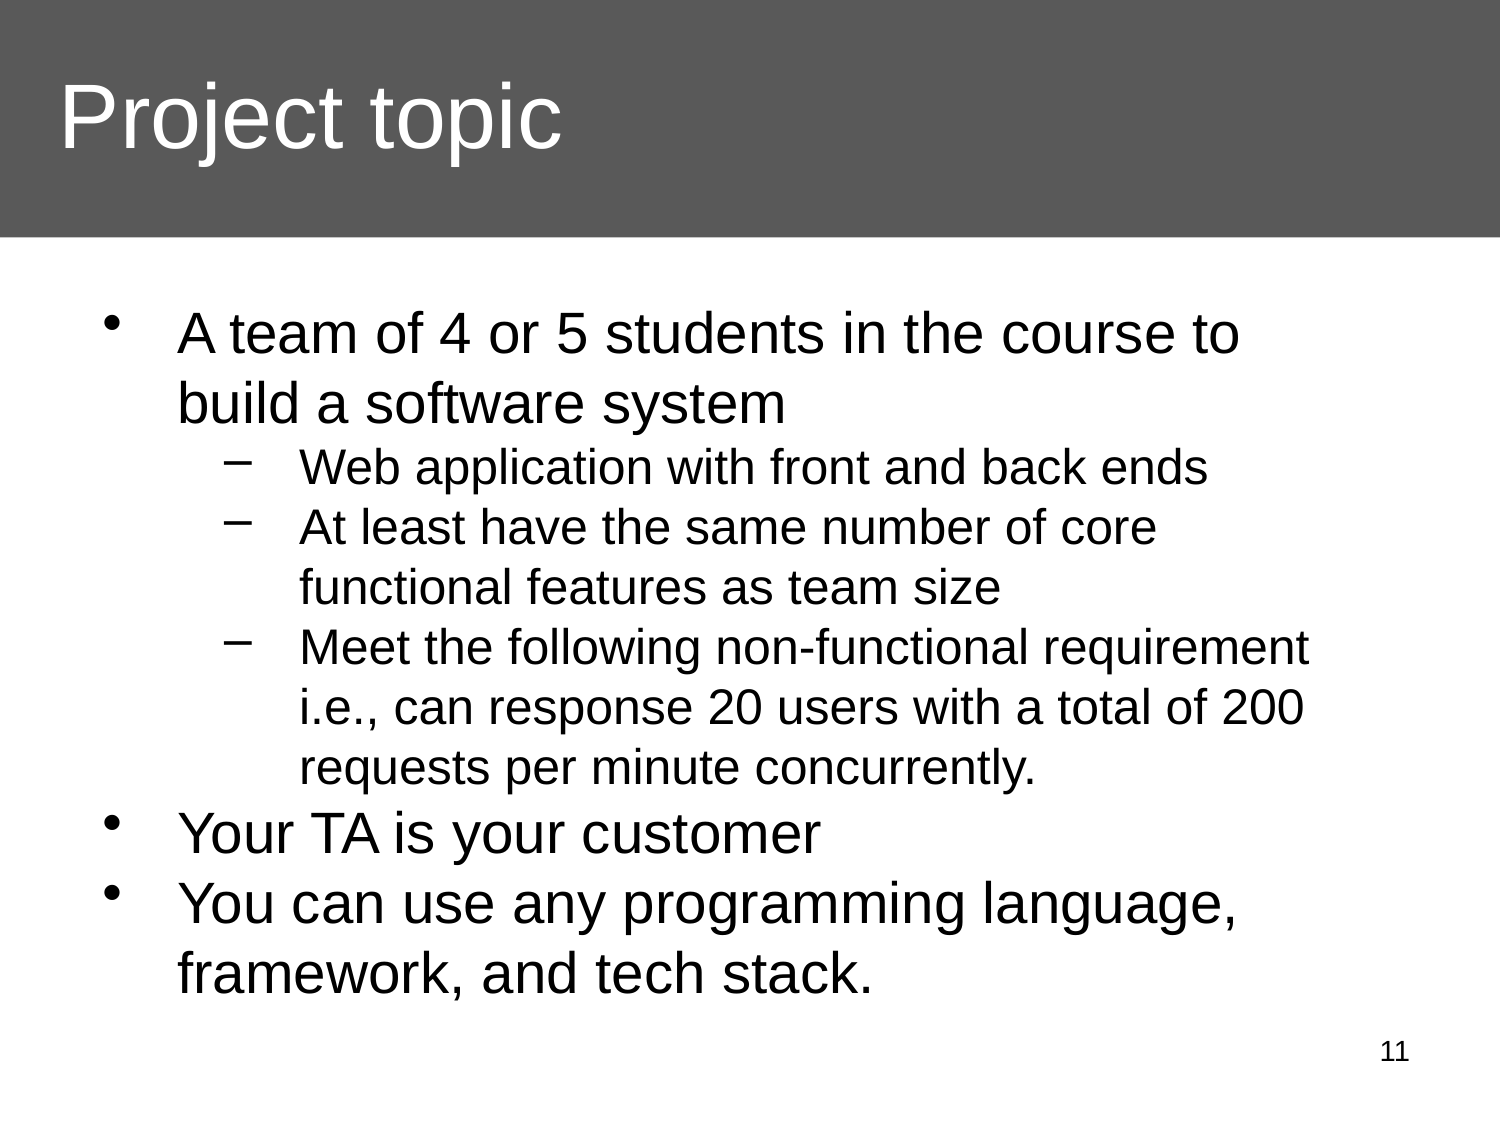

# Project topic

A team of 4 or 5 students in the course to build a software system
Web application with front and back ends
At least have the same number of core functional features as team size
Meet the following non-functional requirement i.e., can response 20 users with a total of 200 requests per minute concurrently.
Your TA is your customer
You can use any programming language, framework, and tech stack.

11